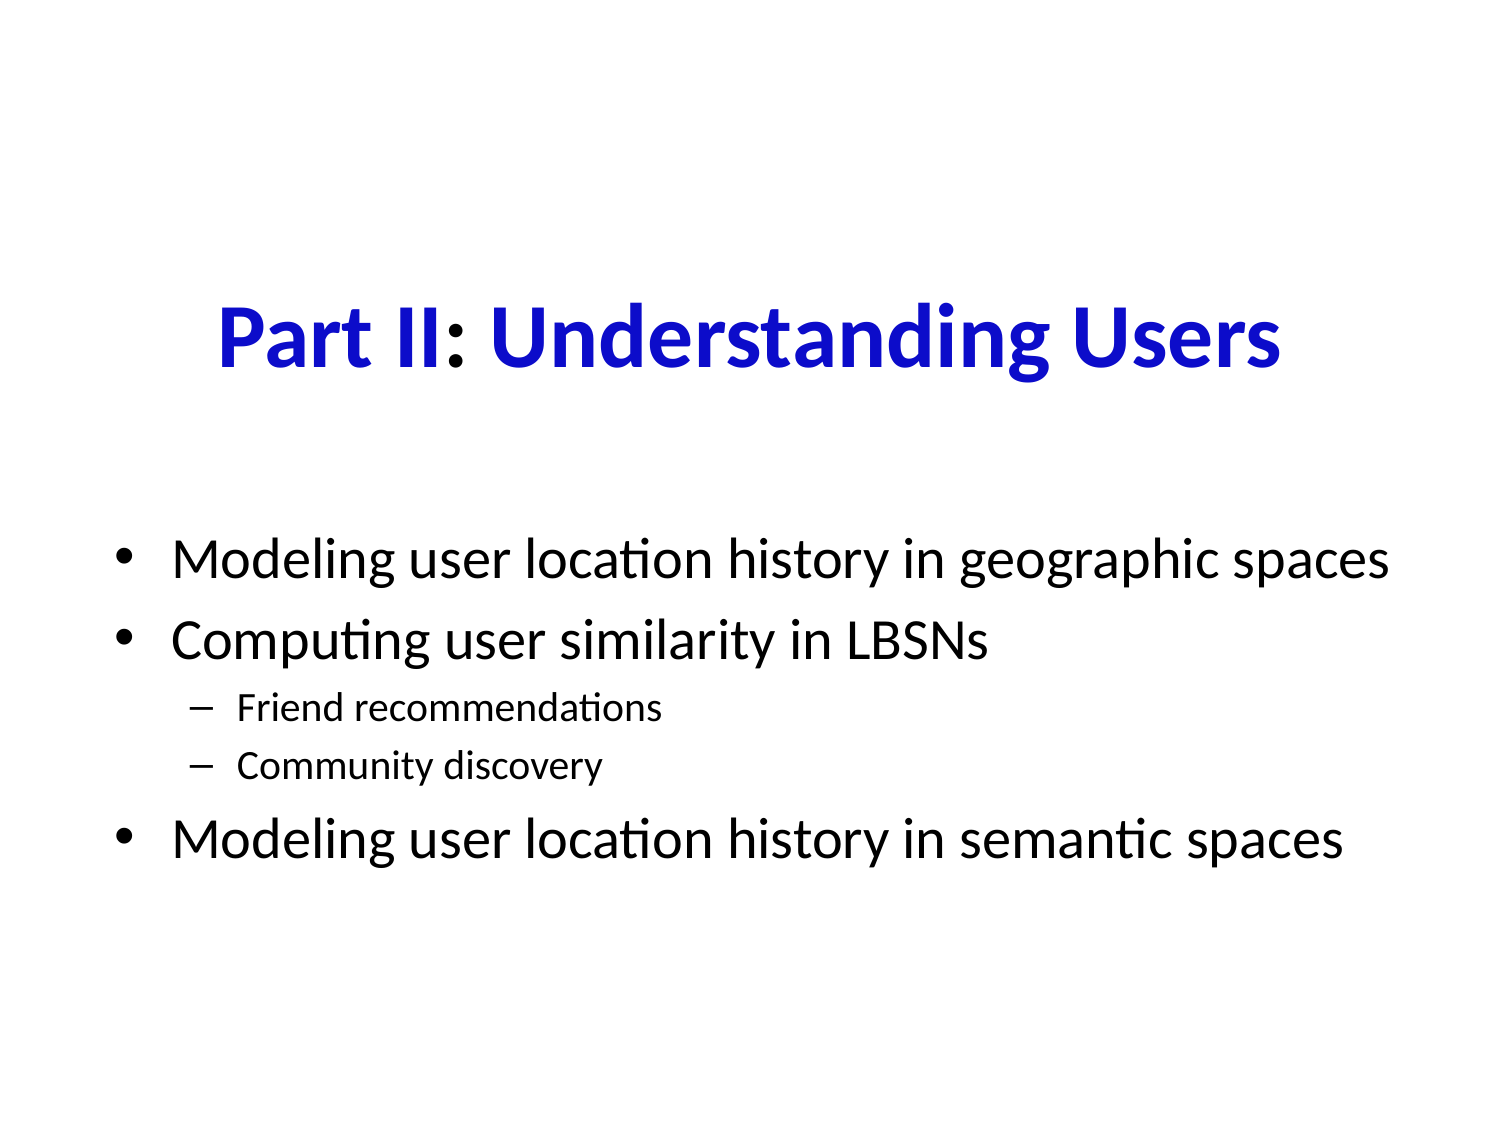

# Part II: Understanding Users
Modeling user location history in geographic spaces
Computing user similarity in LBSNs
Friend recommendations
Community discovery
Modeling user location history in semantic spaces